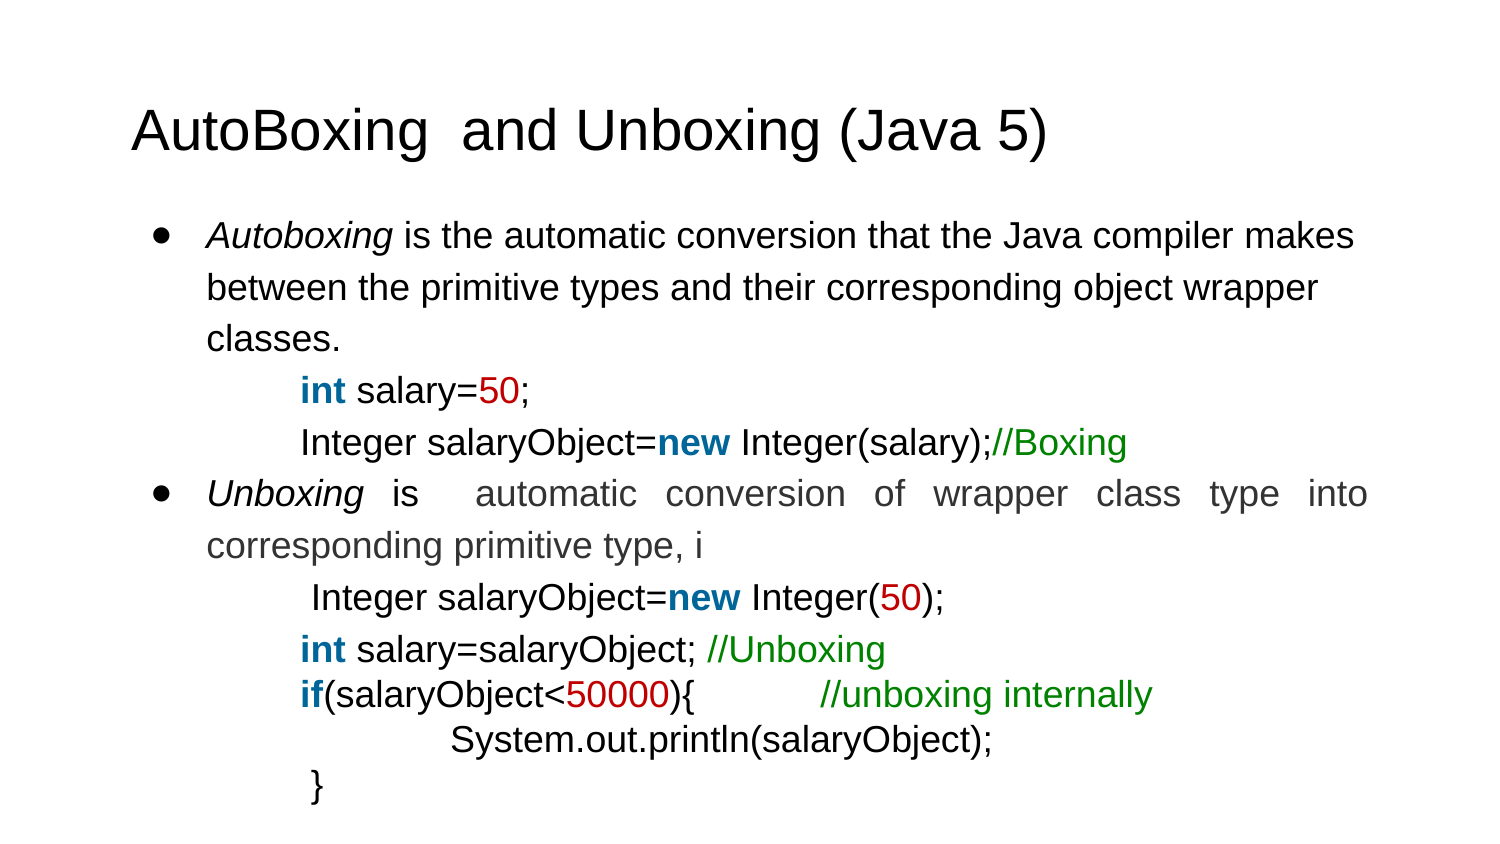

# AutoBoxing  and Unboxing (Java 5)
Autoboxing is the automatic conversion that the Java compiler makes between the primitive types and their corresponding object wrapper classes.
	int salary=50;
	Integer salaryObject=new Integer(salary);//Boxing
Unboxing is  automatic conversion of wrapper class type into corresponding primitive type, i
	 Integer salaryObject=new Integer(50);
	int salary=salaryObject; //Unboxing
	if(salaryObject<50000){            //unboxing internally
        		System.out.println(salaryObject);
       	 }